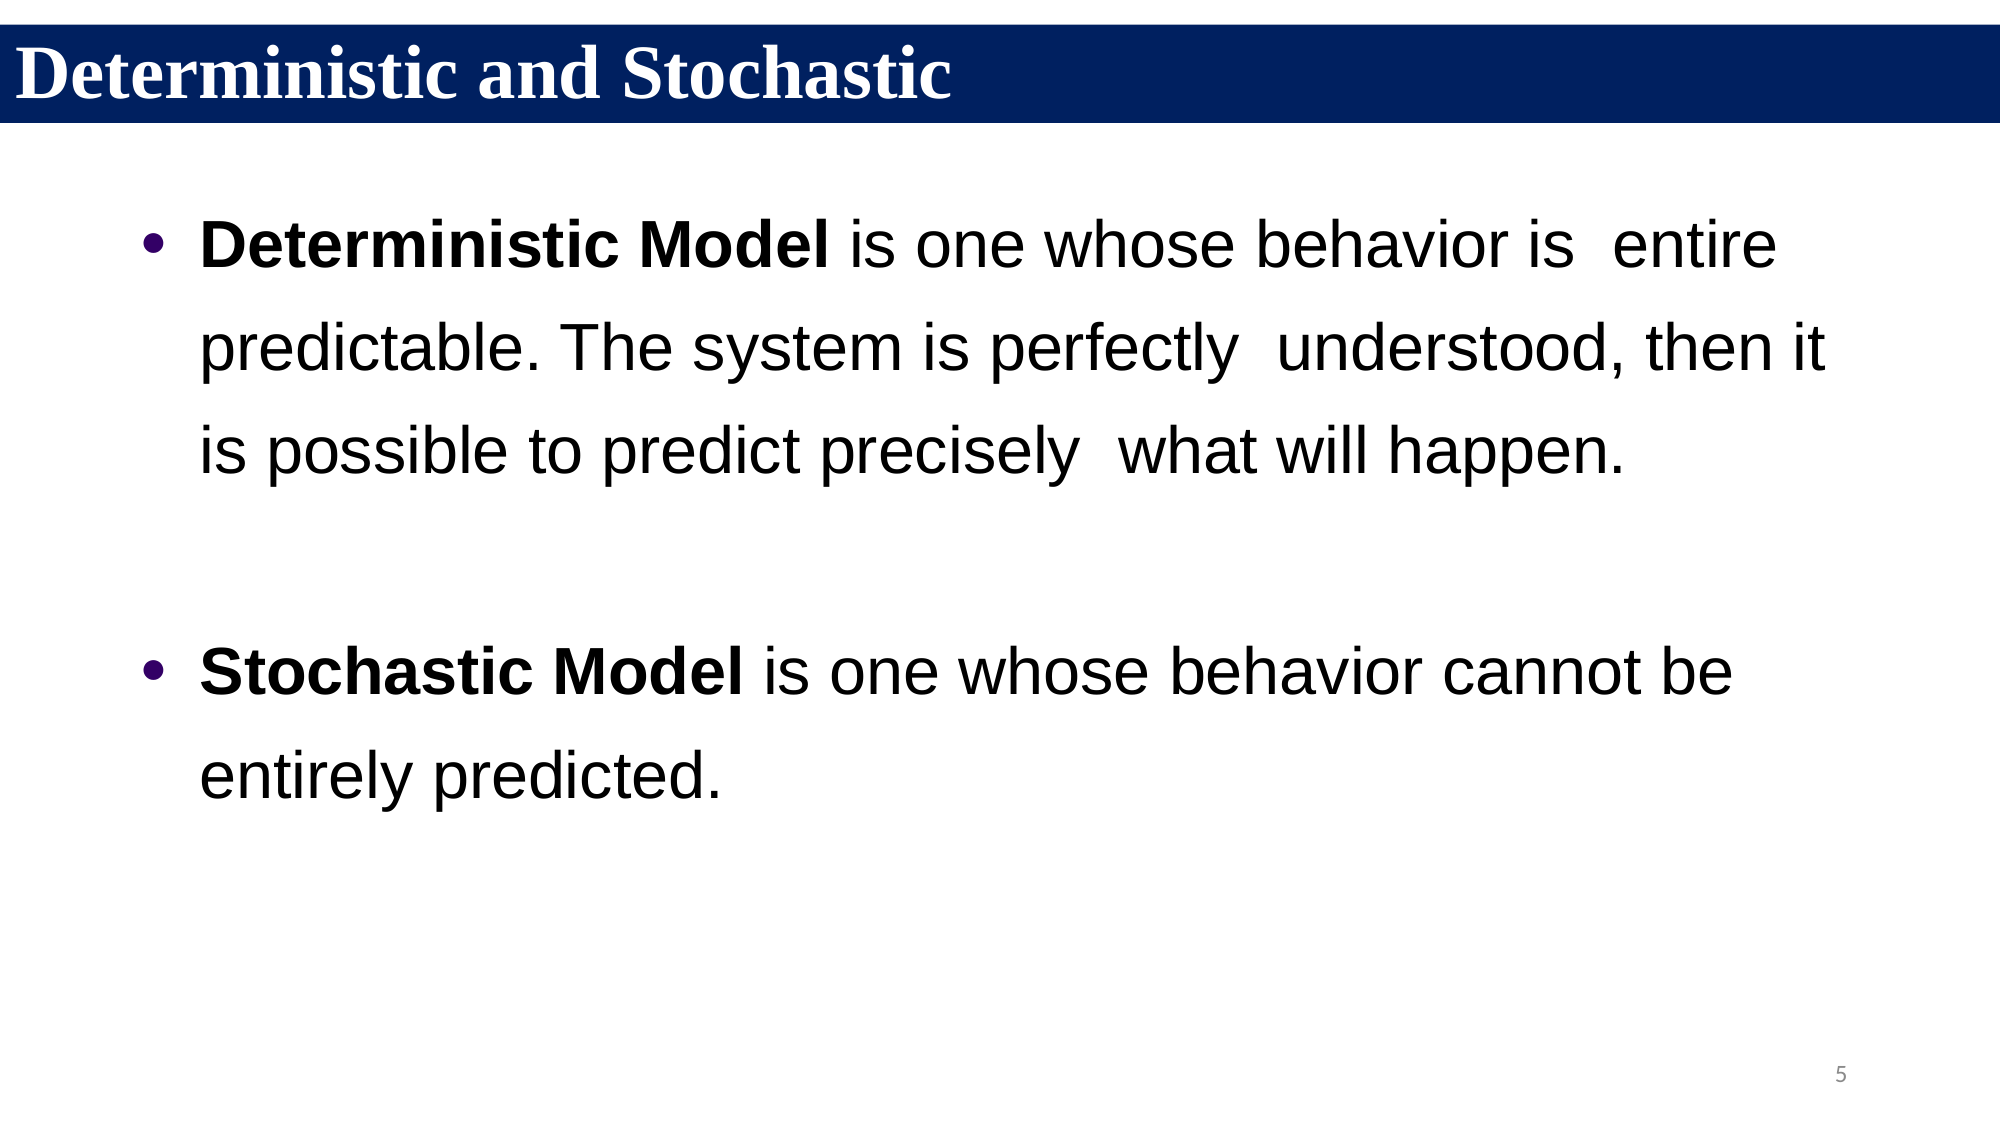

# Deterministic and Stochastic
Deterministic Model is one whose behavior is  entire predictable. The system is perfectly  understood, then it is possible to predict precisely  what will happen.

Stochastic Model is one whose behavior cannot be  entirely predicted.

5